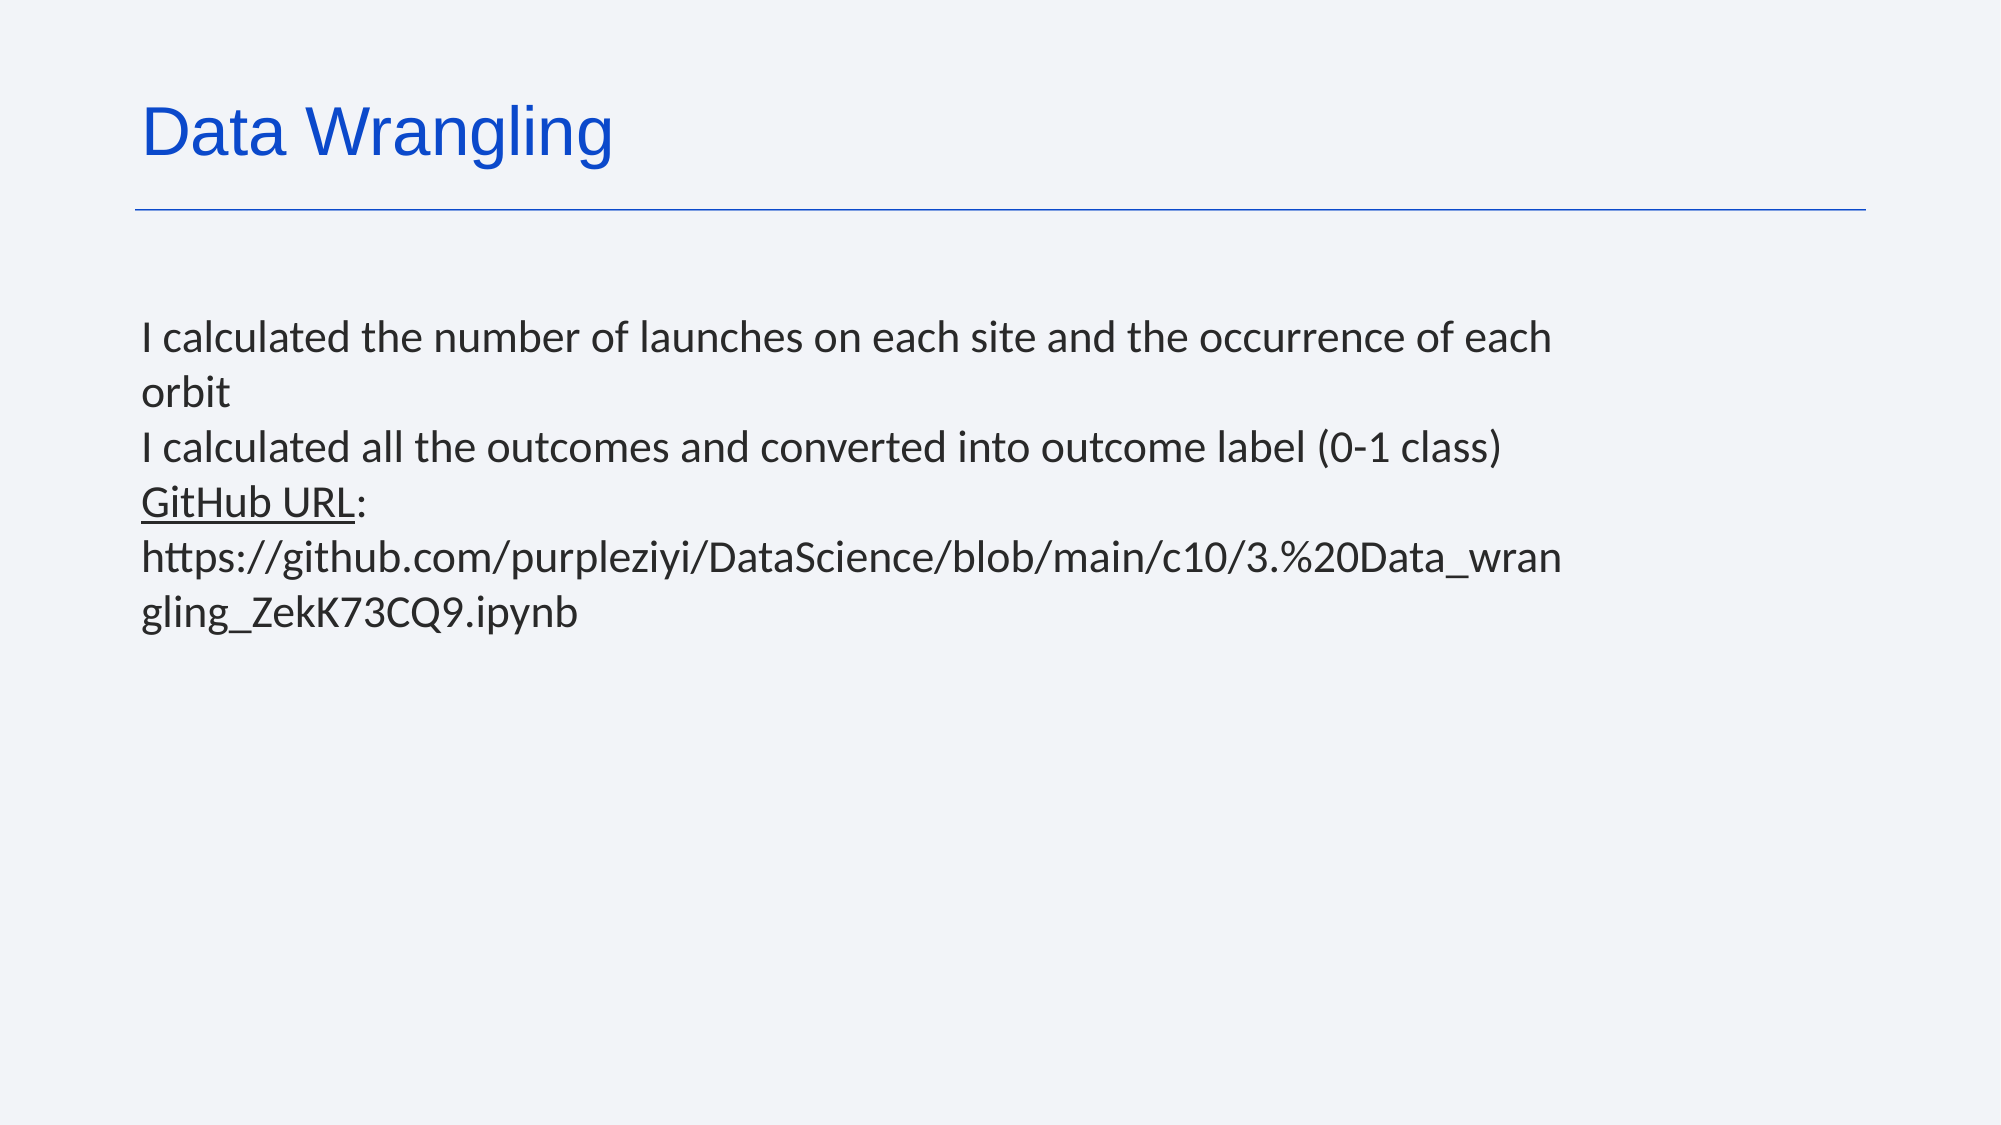

Data Wrangling
I calculated the number of launches on each site and the occurrence of each orbit
I calculated all the outcomes and converted into outcome label (0-1 class)
GitHub URL: https://github.com/purpleziyi/DataScience/blob/main/c10/3.%20Data_wrangling_ZekK73CQ9.ipynb

10